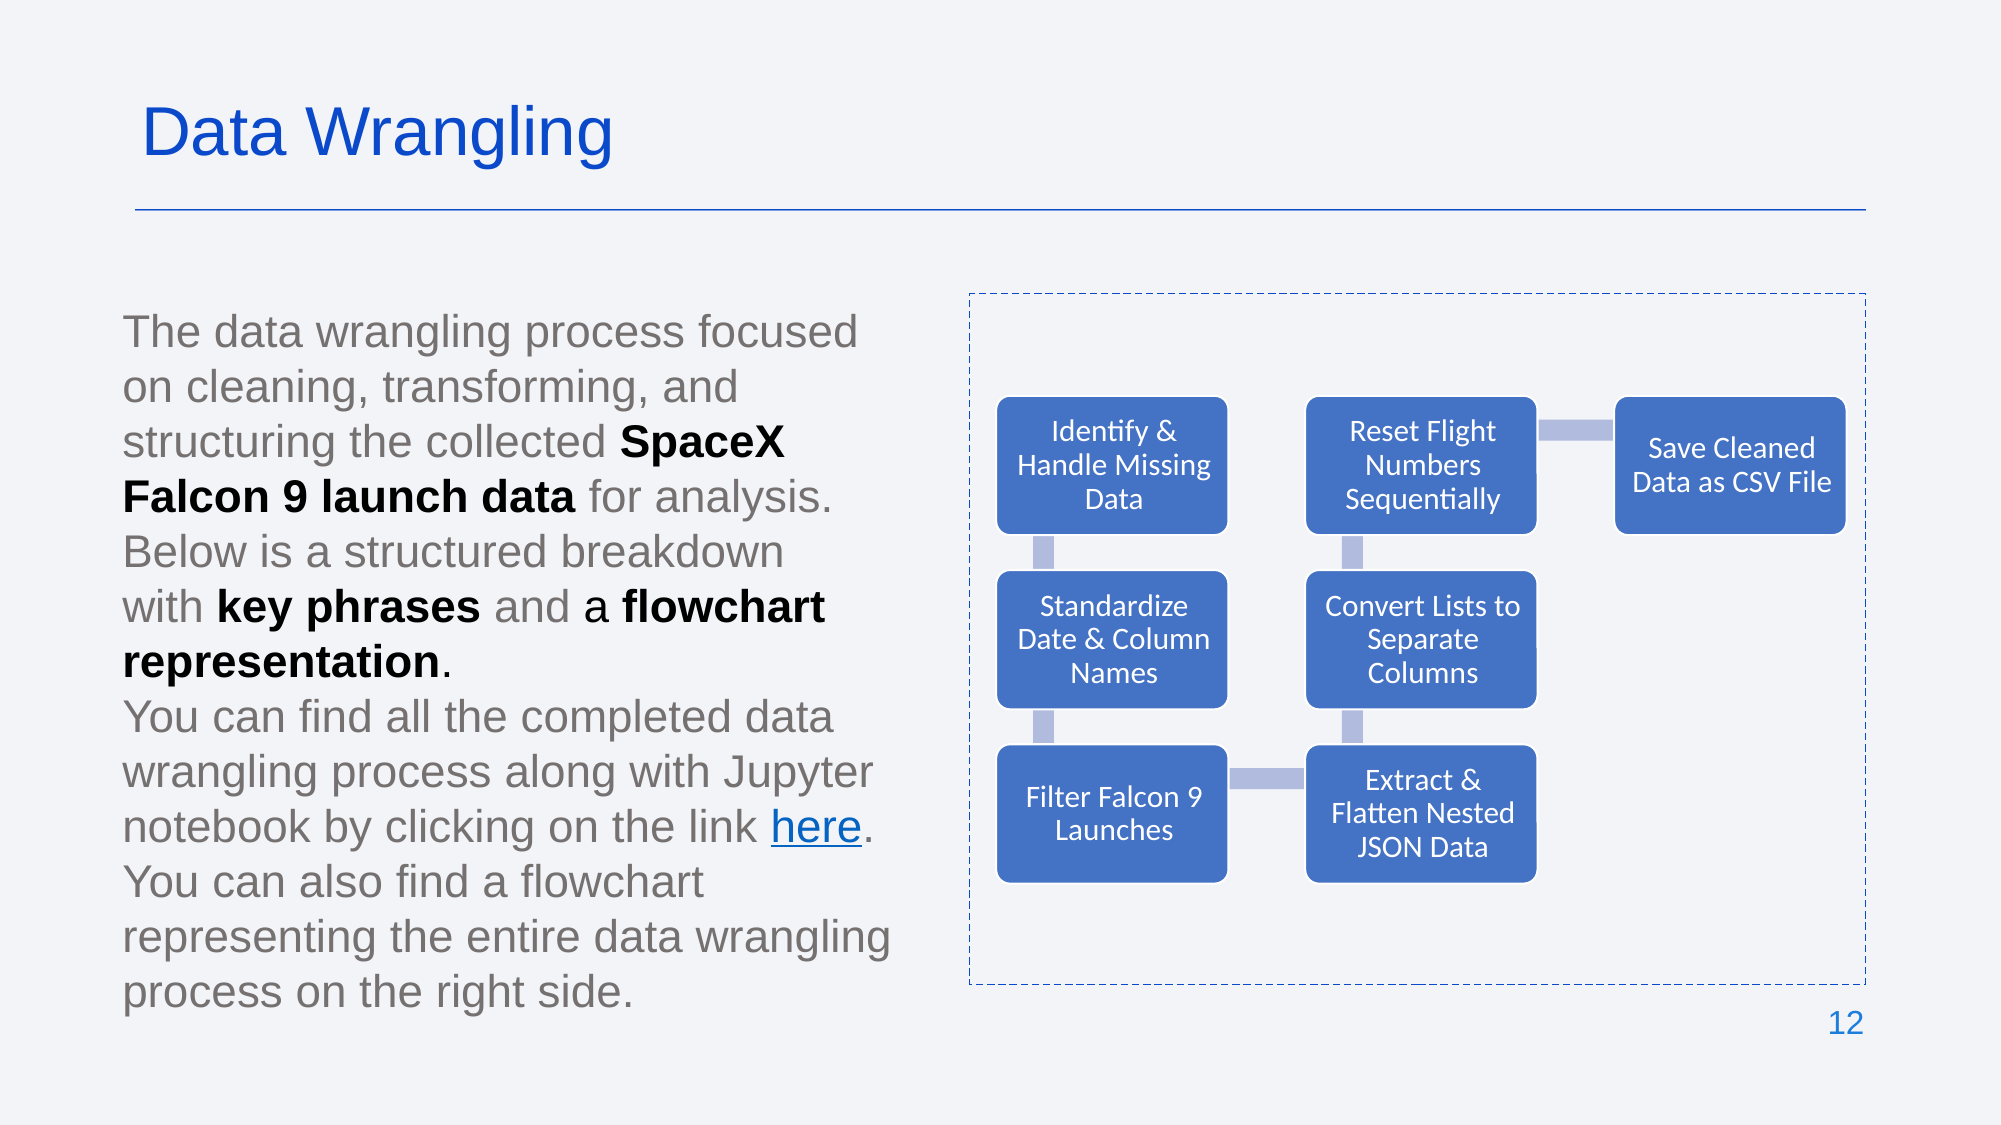

Data Wrangling
The data wrangling process focused on cleaning, transforming, and structuring the collected SpaceX Falcon 9 launch data for analysis. Below is a structured breakdown with key phrases and a flowchart representation.
You can find all the completed data wrangling process along with Jupyter notebook by clicking on the link here.
You can also find a flowchart representing the entire data wrangling process on the right side.

Identify & Handle Missing Data
Standardize Date & Column Names
Filter Falcon 9 Launches
Extract & Flatten Nested JSON Data
Convert Lists to Separate Columns
Reset Flight Numbers Sequentially
Save Cleaned Data as CSV File
12